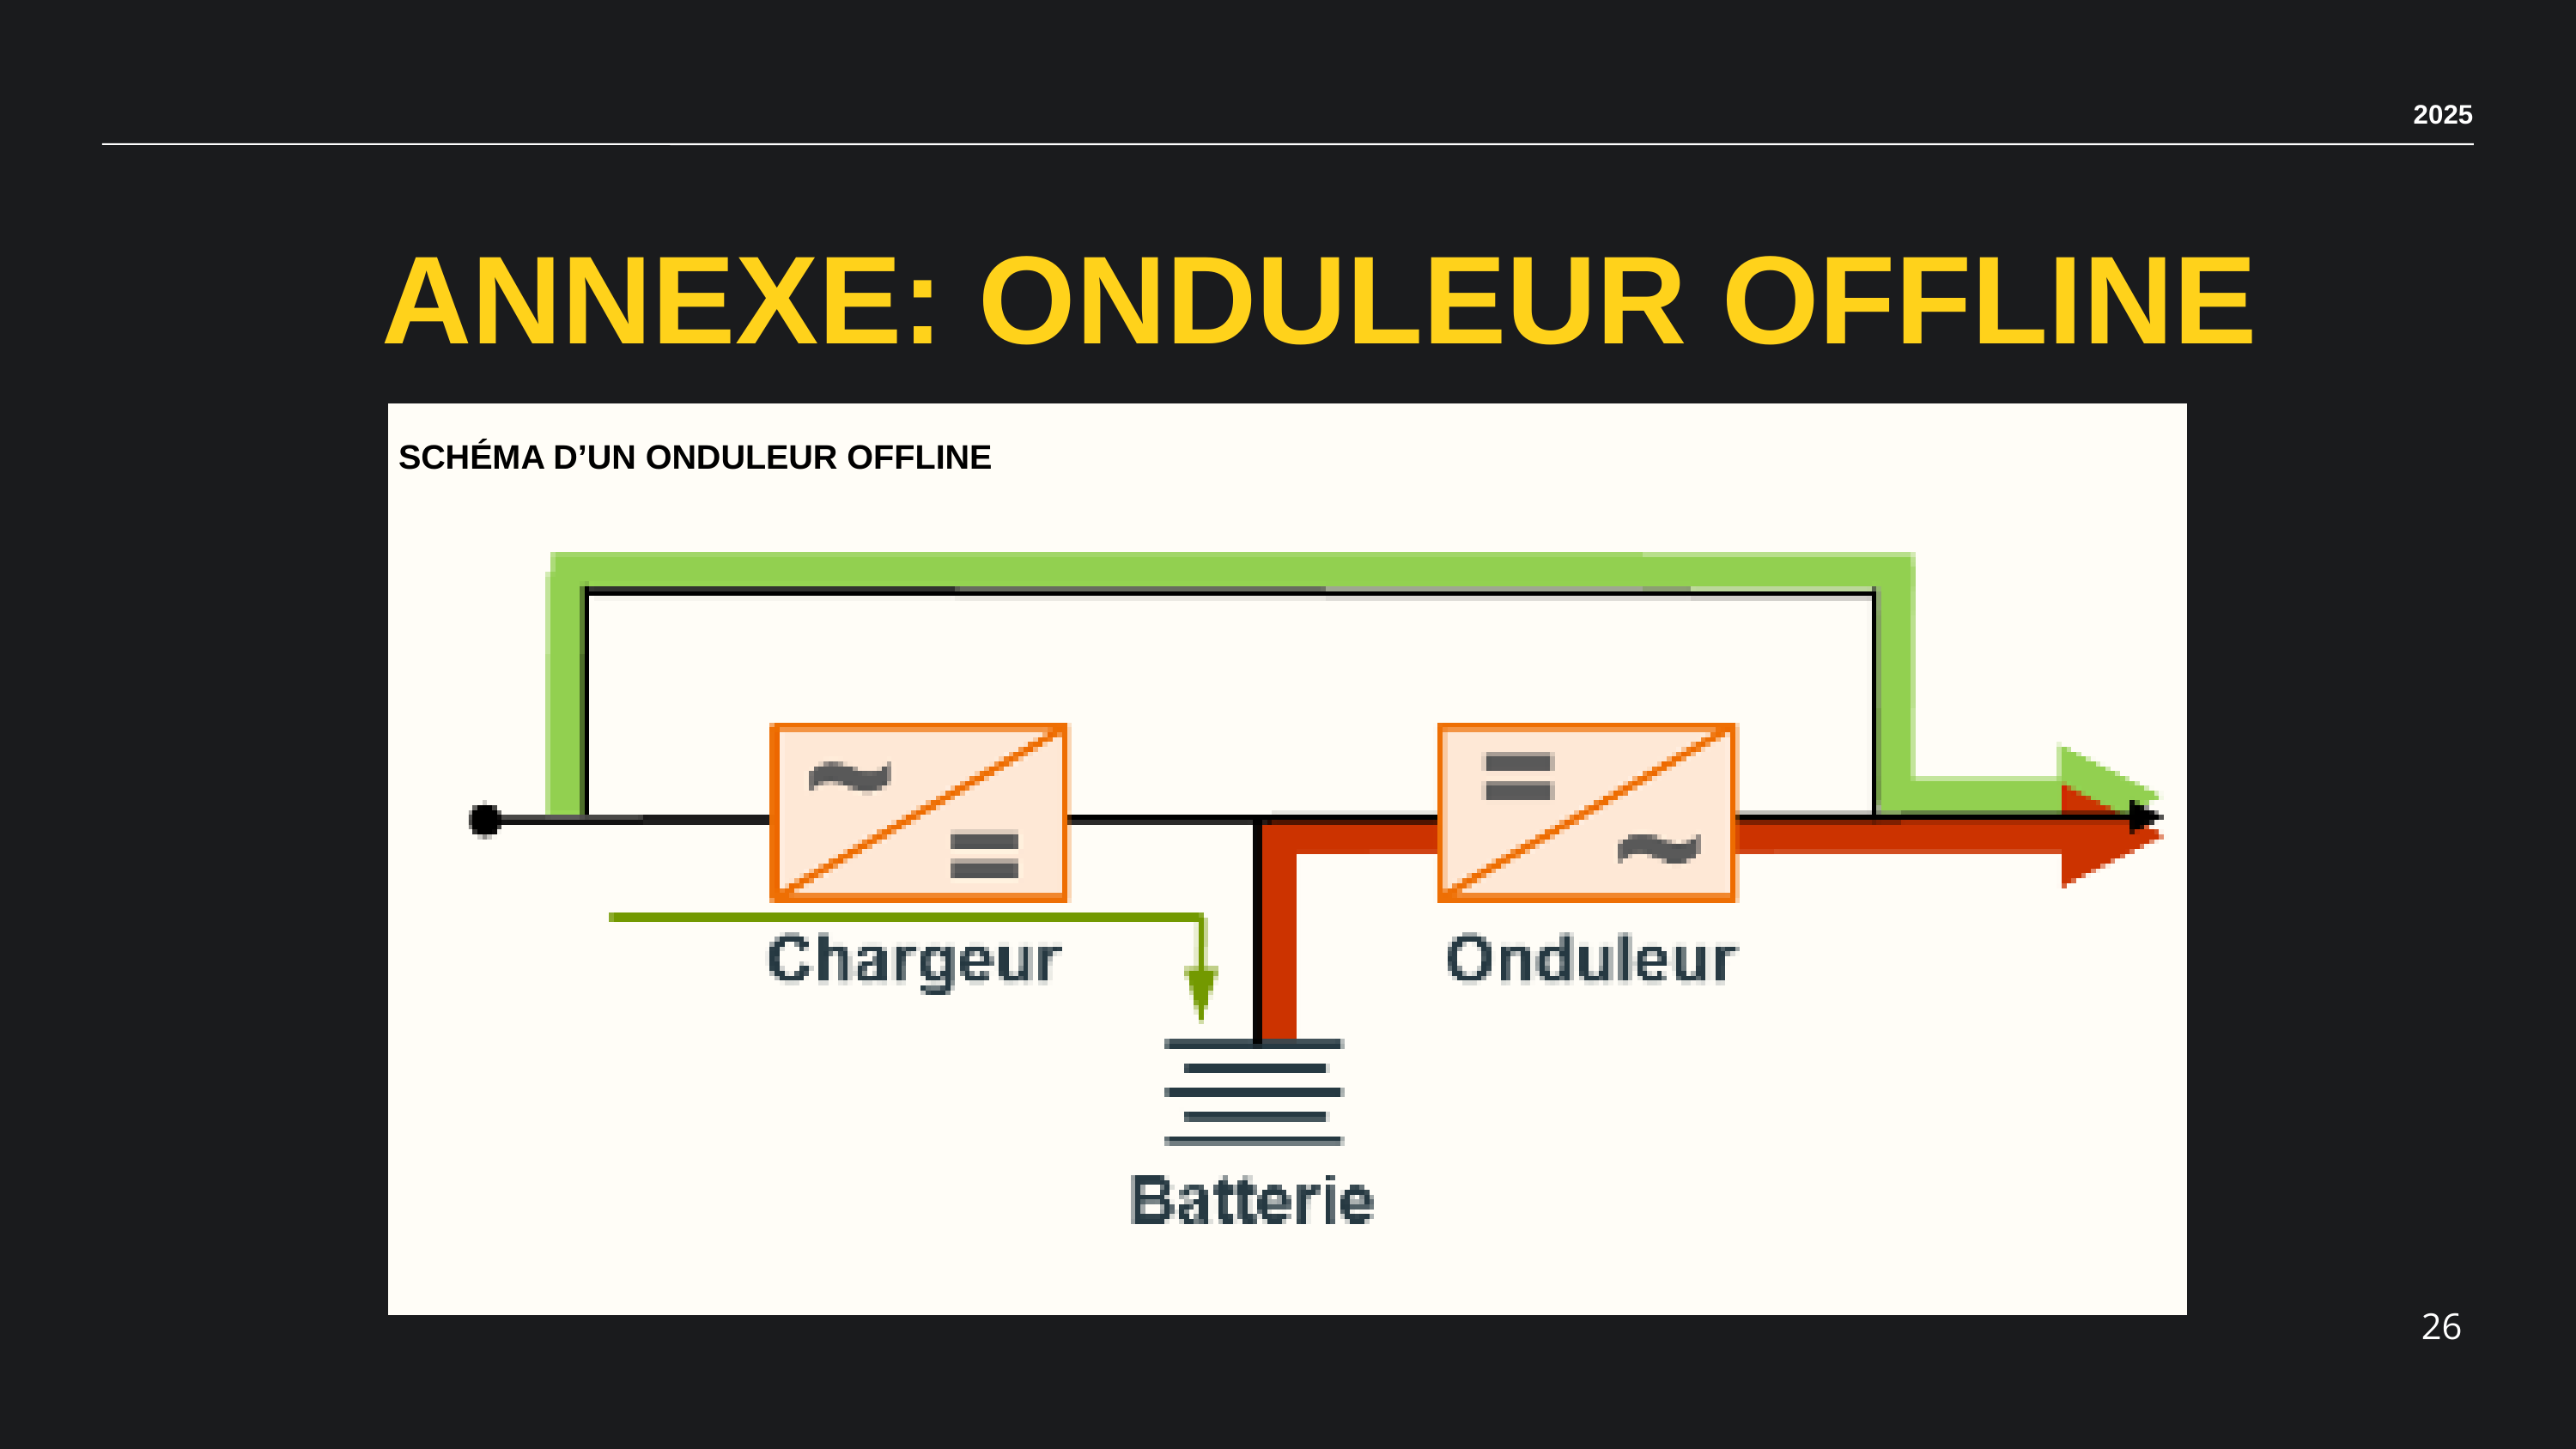

2025

ANNEXE: ONDULEUR OFFLINE

SCHÉMA D’UN ONDULEUR OFFLINE

26